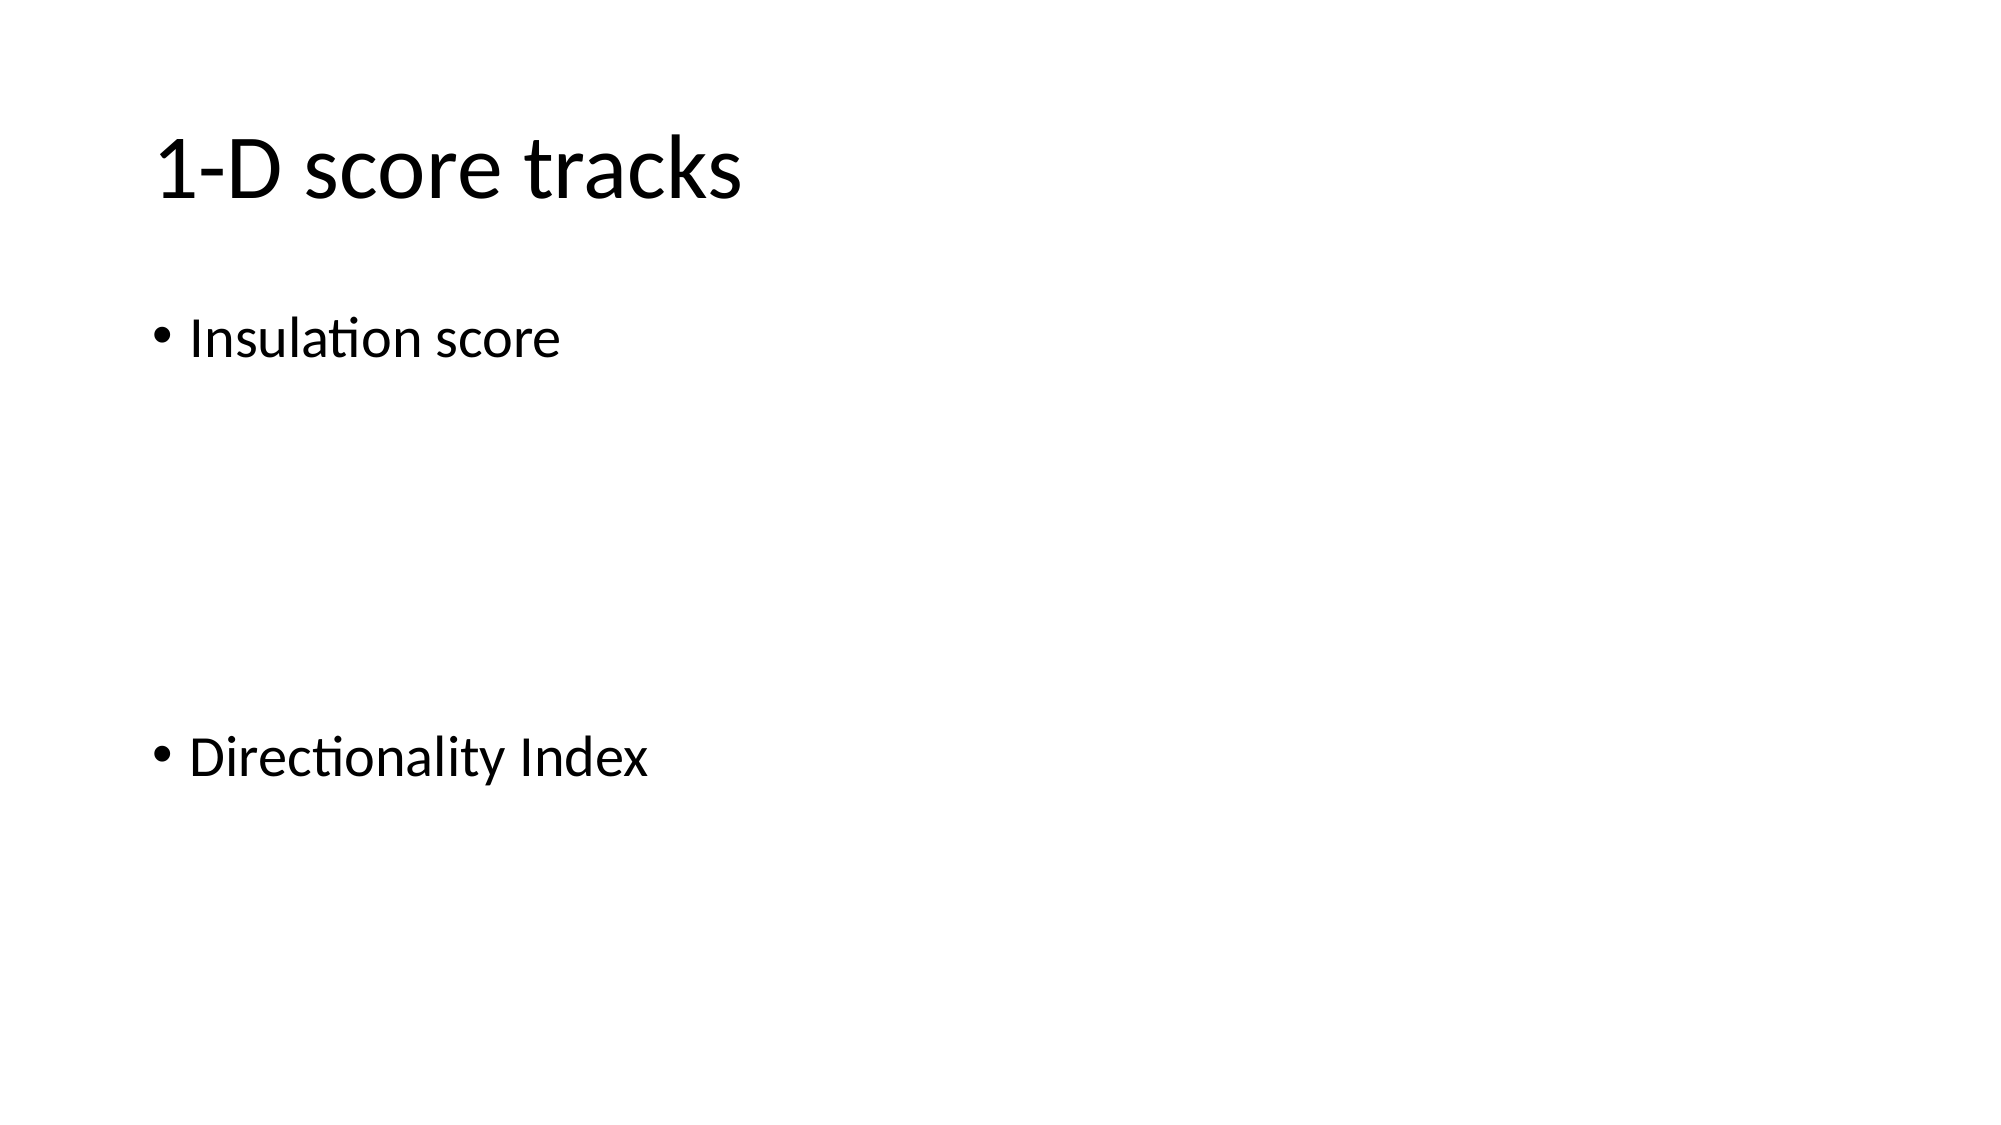

# 1-D score tracks
Insulation score

Directionality Index